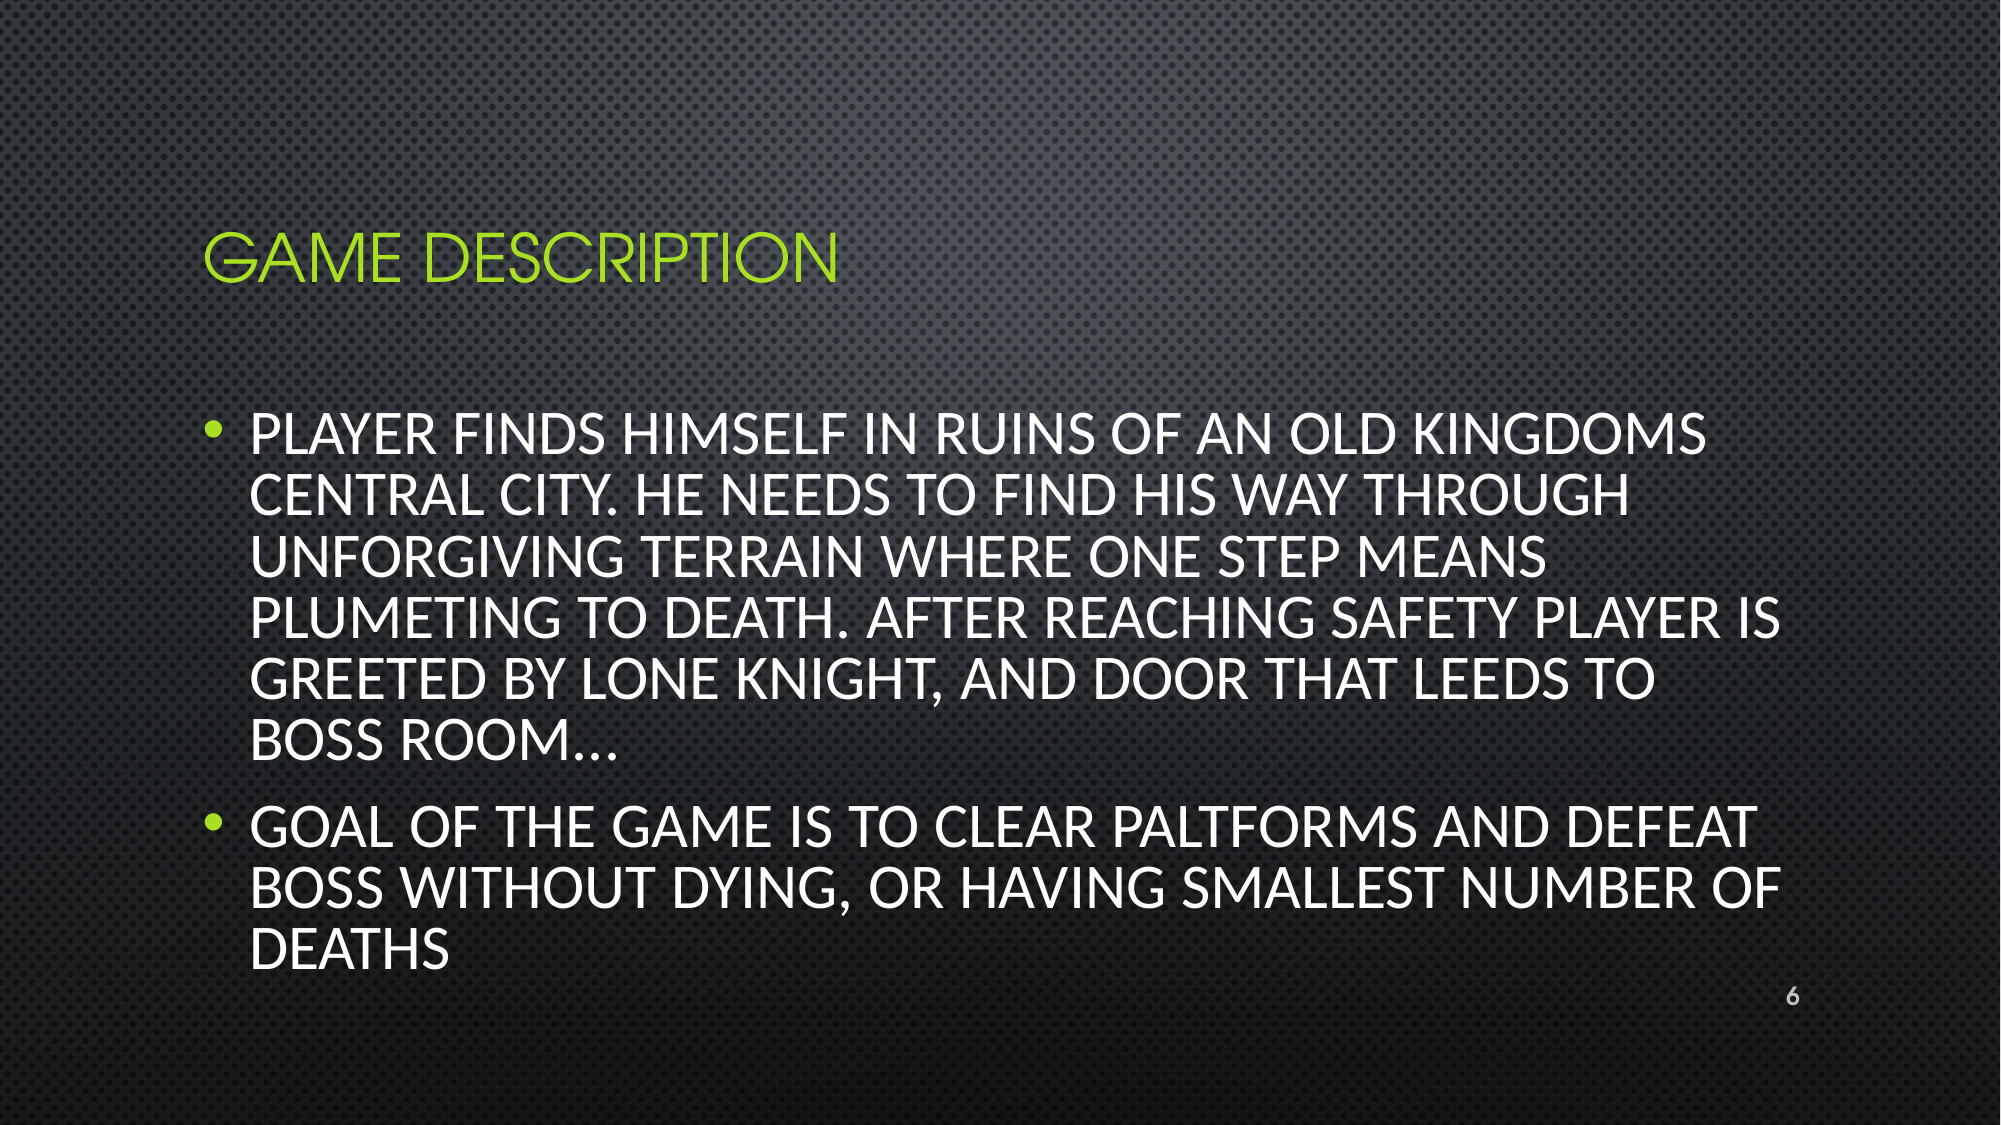

# GAME DESCRIPTION
Player finds himself in ruins of an old kingdoms central city. He needs to find his way through unforgiving terrain where one step means plumeting to death. After reaching safety player is greeted by lone knight, and door that leeds to boss room...
Goal of the game is to clear paltforms and defeat boss without dying, or having smallest number of deaths
6